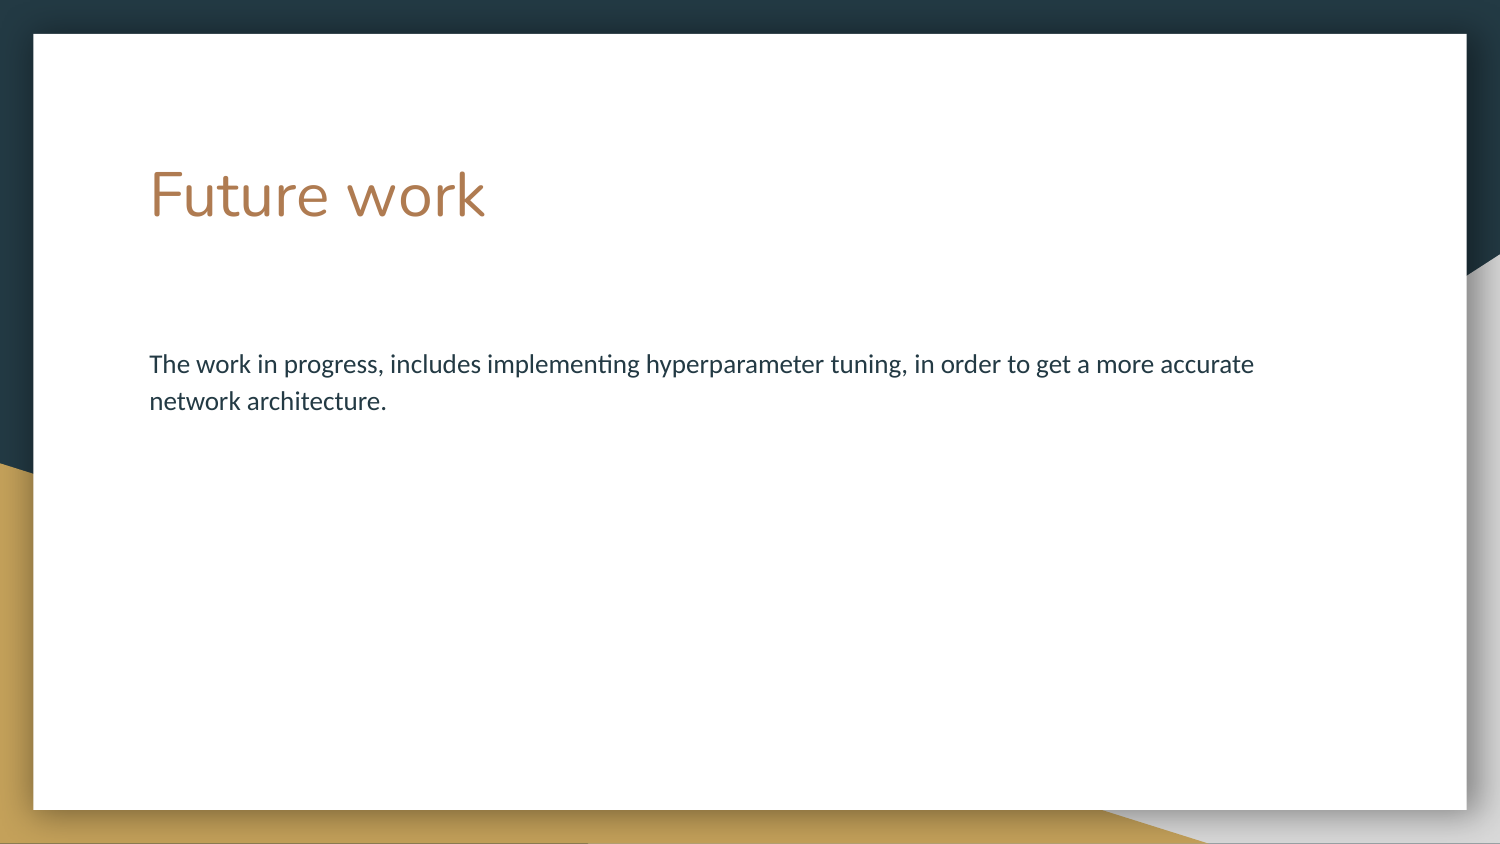

# Future work
The work in progress, includes implementing hyperparameter tuning, in order to get a more accurate network architecture.